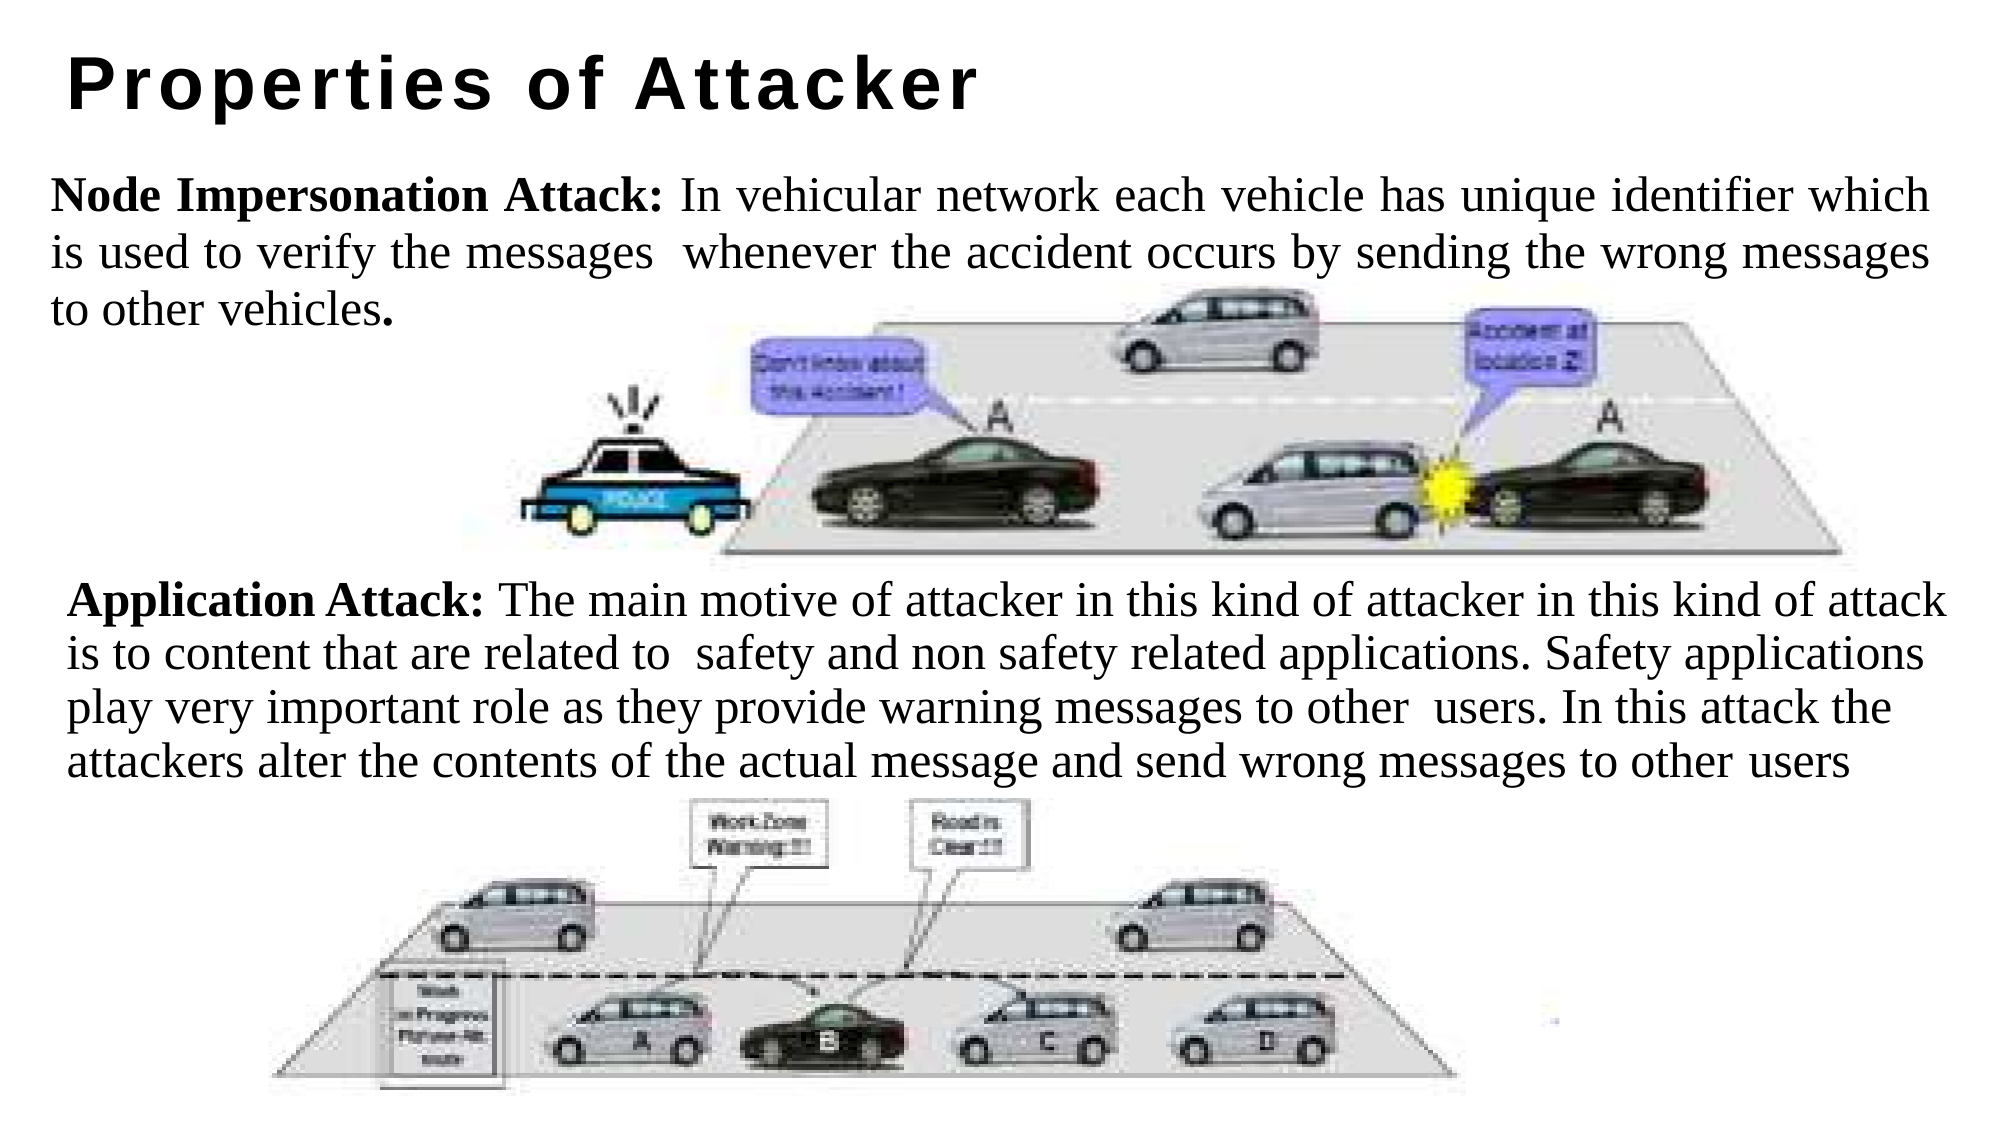

# Properties of Attacker
Node Impersonation Attack: In vehicular network each vehicle has unique identifier which is used to verify the messages  whenever the accident occurs by sending the wrong messages to other vehicles.

Application Attack: The main motive of attacker in this kind of attacker in this kind of attack is to content that are related to  safety and non safety related applications. Safety applications play very important role as they provide warning messages to other  users. In this attack the attackers alter the contents of the actual message and send wrong messages to other users